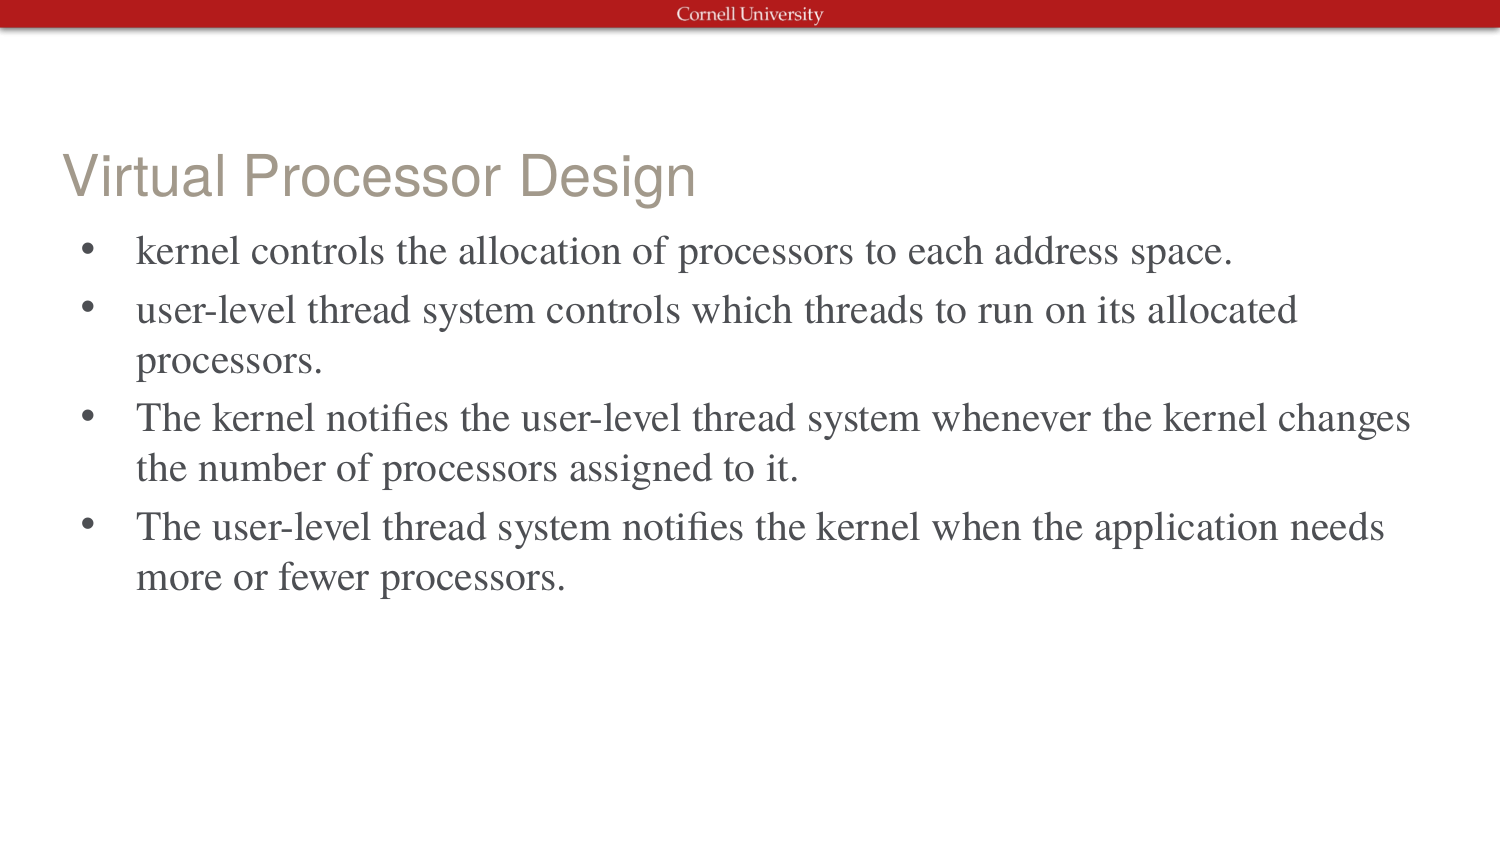

# Virtual Processor Design
kernel controls the allocation of processors to each address space.
user-level thread system controls which threads to run on its allocated processors.
The kernel notifies the user-level thread system whenever the kernel changes the number of processors assigned to it.
The user-level thread system notifies the kernel when the application needs more or fewer processors.